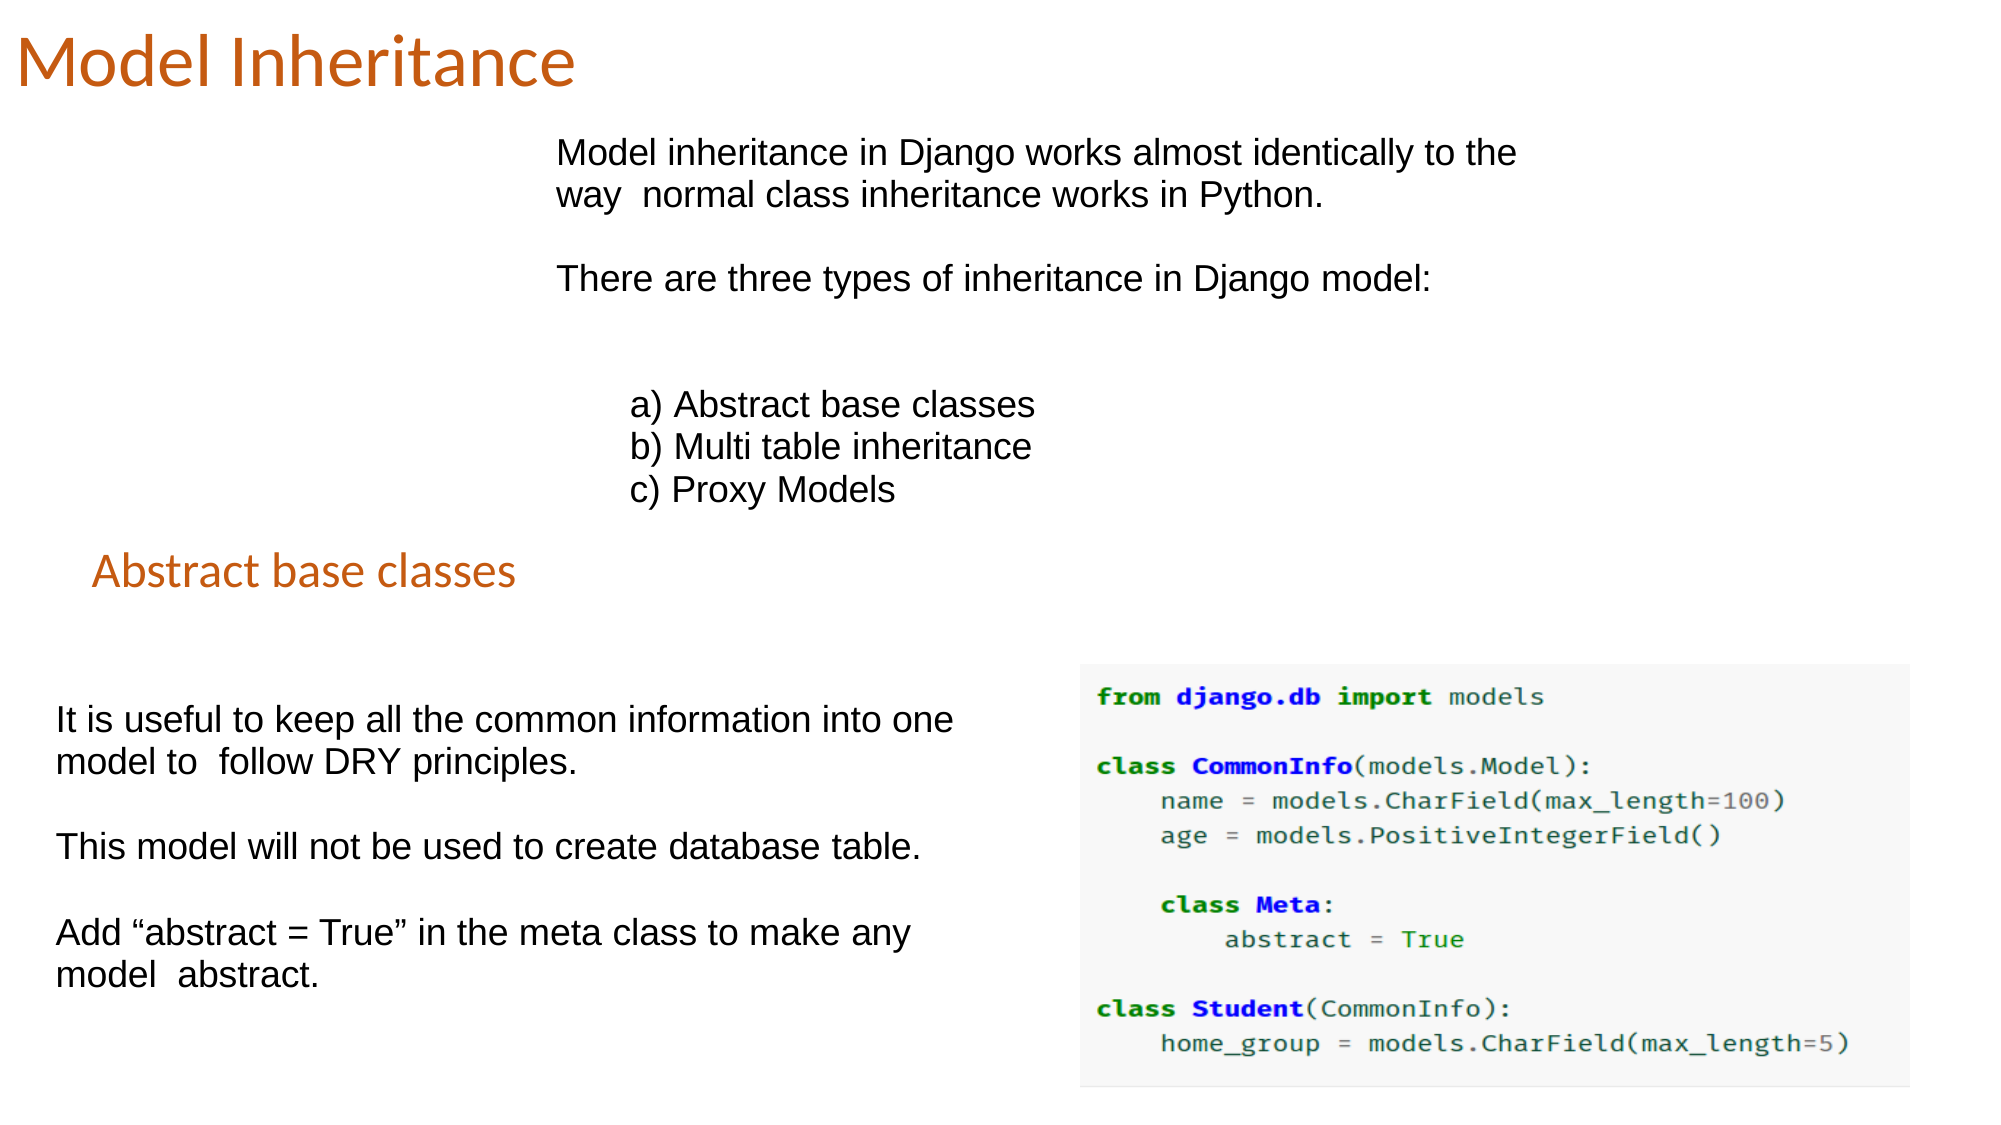

# Model Inheritance
Model inheritance in Django works almost identically to the way  normal class inheritance works in Python.

There are three types of inheritance in Django model:

Abstract base classes
Multi table inheritance
Proxy Models
Abstract base classes

It is useful to keep all the common information into one model to  follow DRY principles.

This model will not be used to create database table.

Add “abstract = True” in the meta class to make any model  abstract.